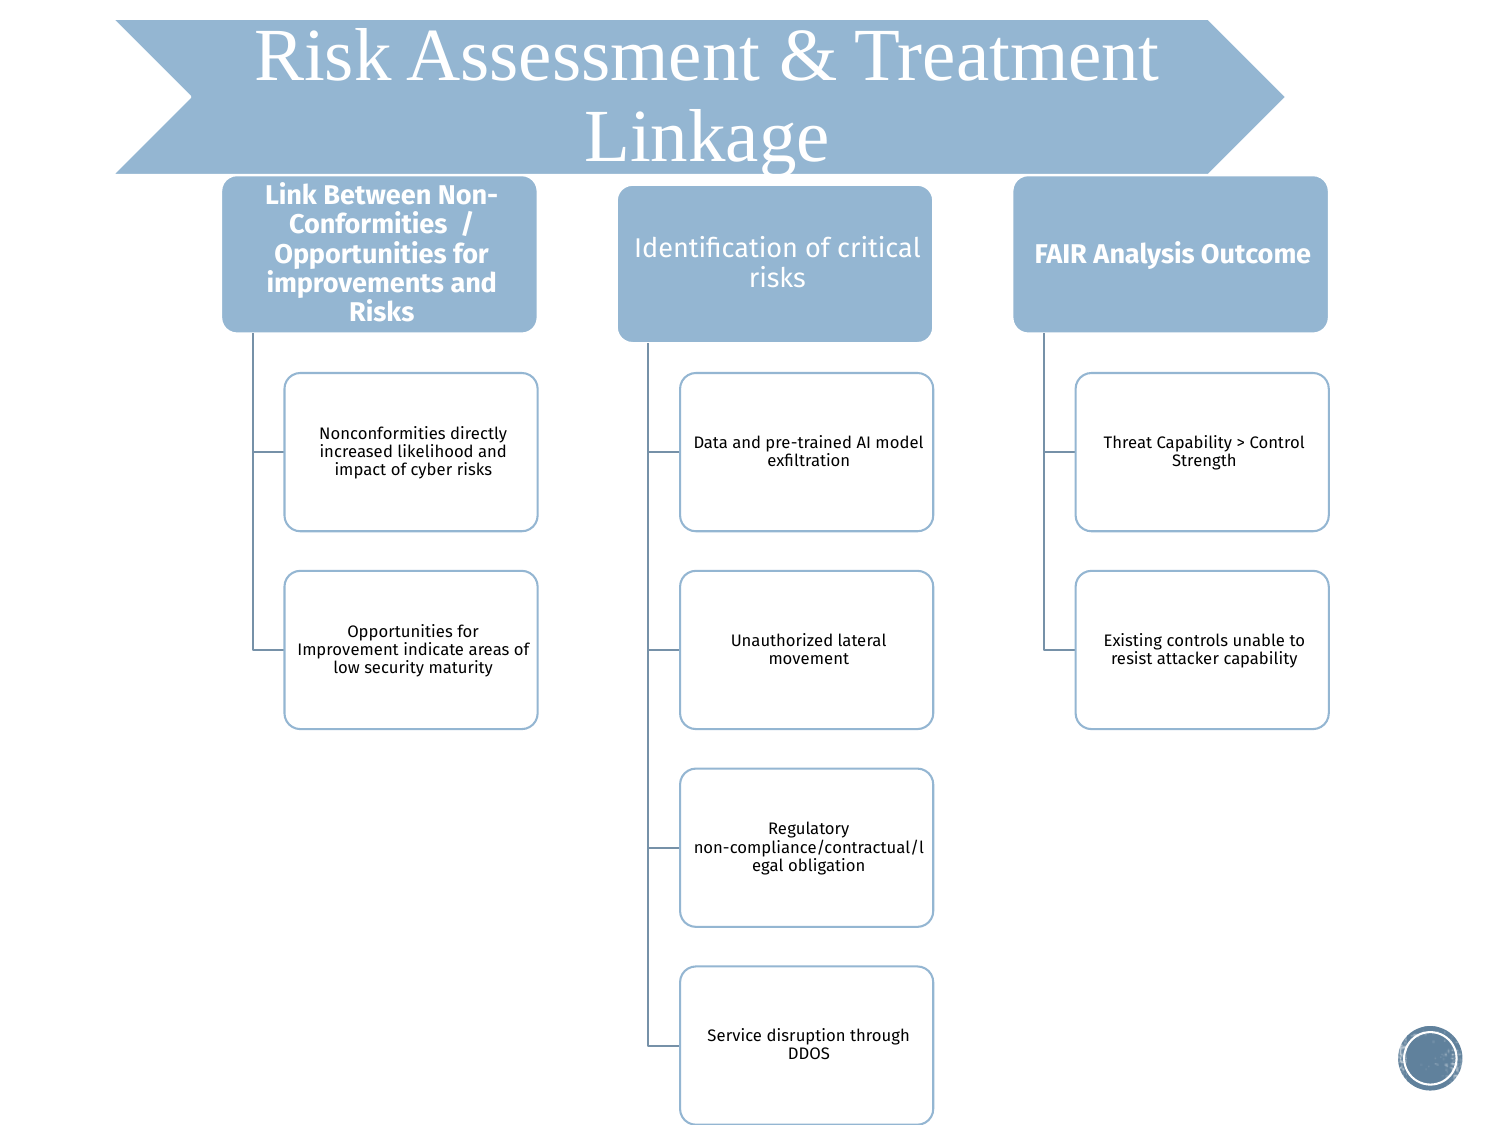

Risk Assessment & Treatment Linkage
Link Between Non-Conformities  / Opportunities for improvements and Risks
Nonconformities directly increased likelihood and impact of cyber risks
Opportunities for Improvement indicate areas of low security maturity
Identification of critical risks
Data and pre-trained AI model exfiltration
Unauthorized lateral movement
Regulatory non-compliance/contractual/legal obligation
Service disruption through DDOS
FAIR Analysis Outcome
Threat Capability > Control Strength
Existing controls unable to resist attacker capability